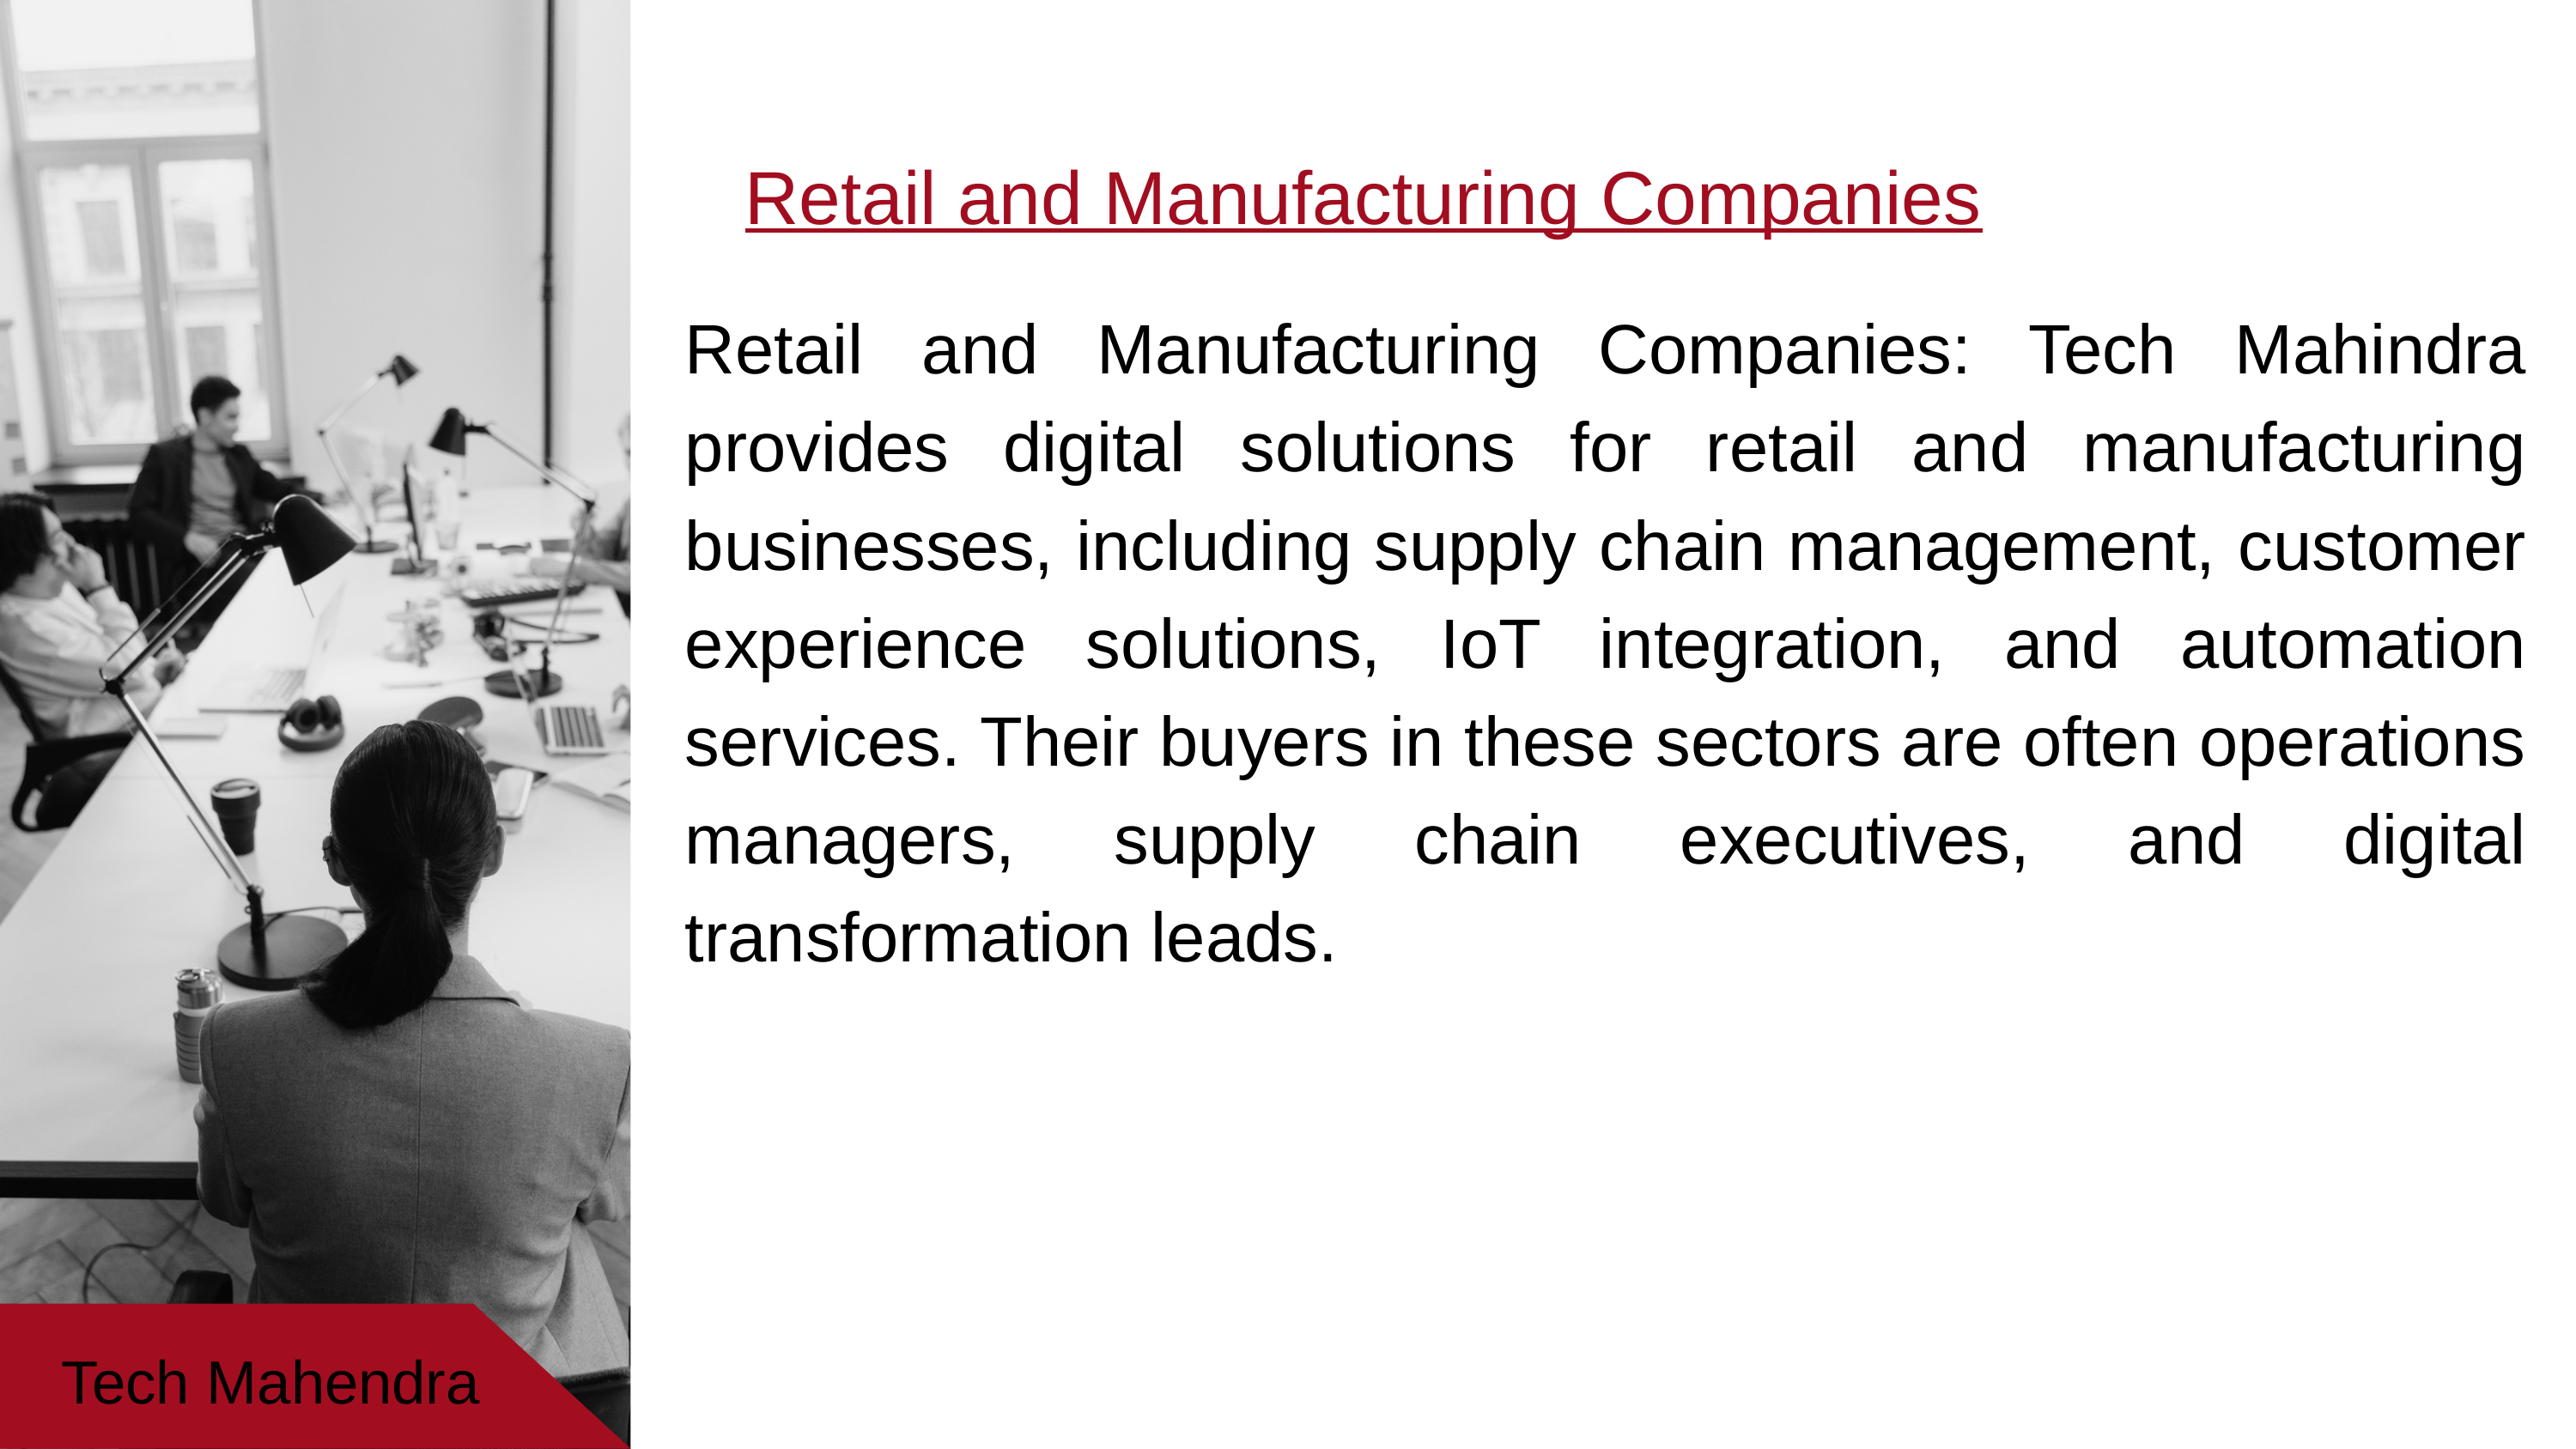

Retail and Manufacturing Companies
Retail and Manufacturing Companies: Tech Mahindra provides digital solutions for retail and manufacturing businesses, including supply chain management, customer experience solutions, IoT integration, and automation services. Their buyers in these sectors are often operations managers, supply chain executives, and digital transformation leads.

Tech Mahendra